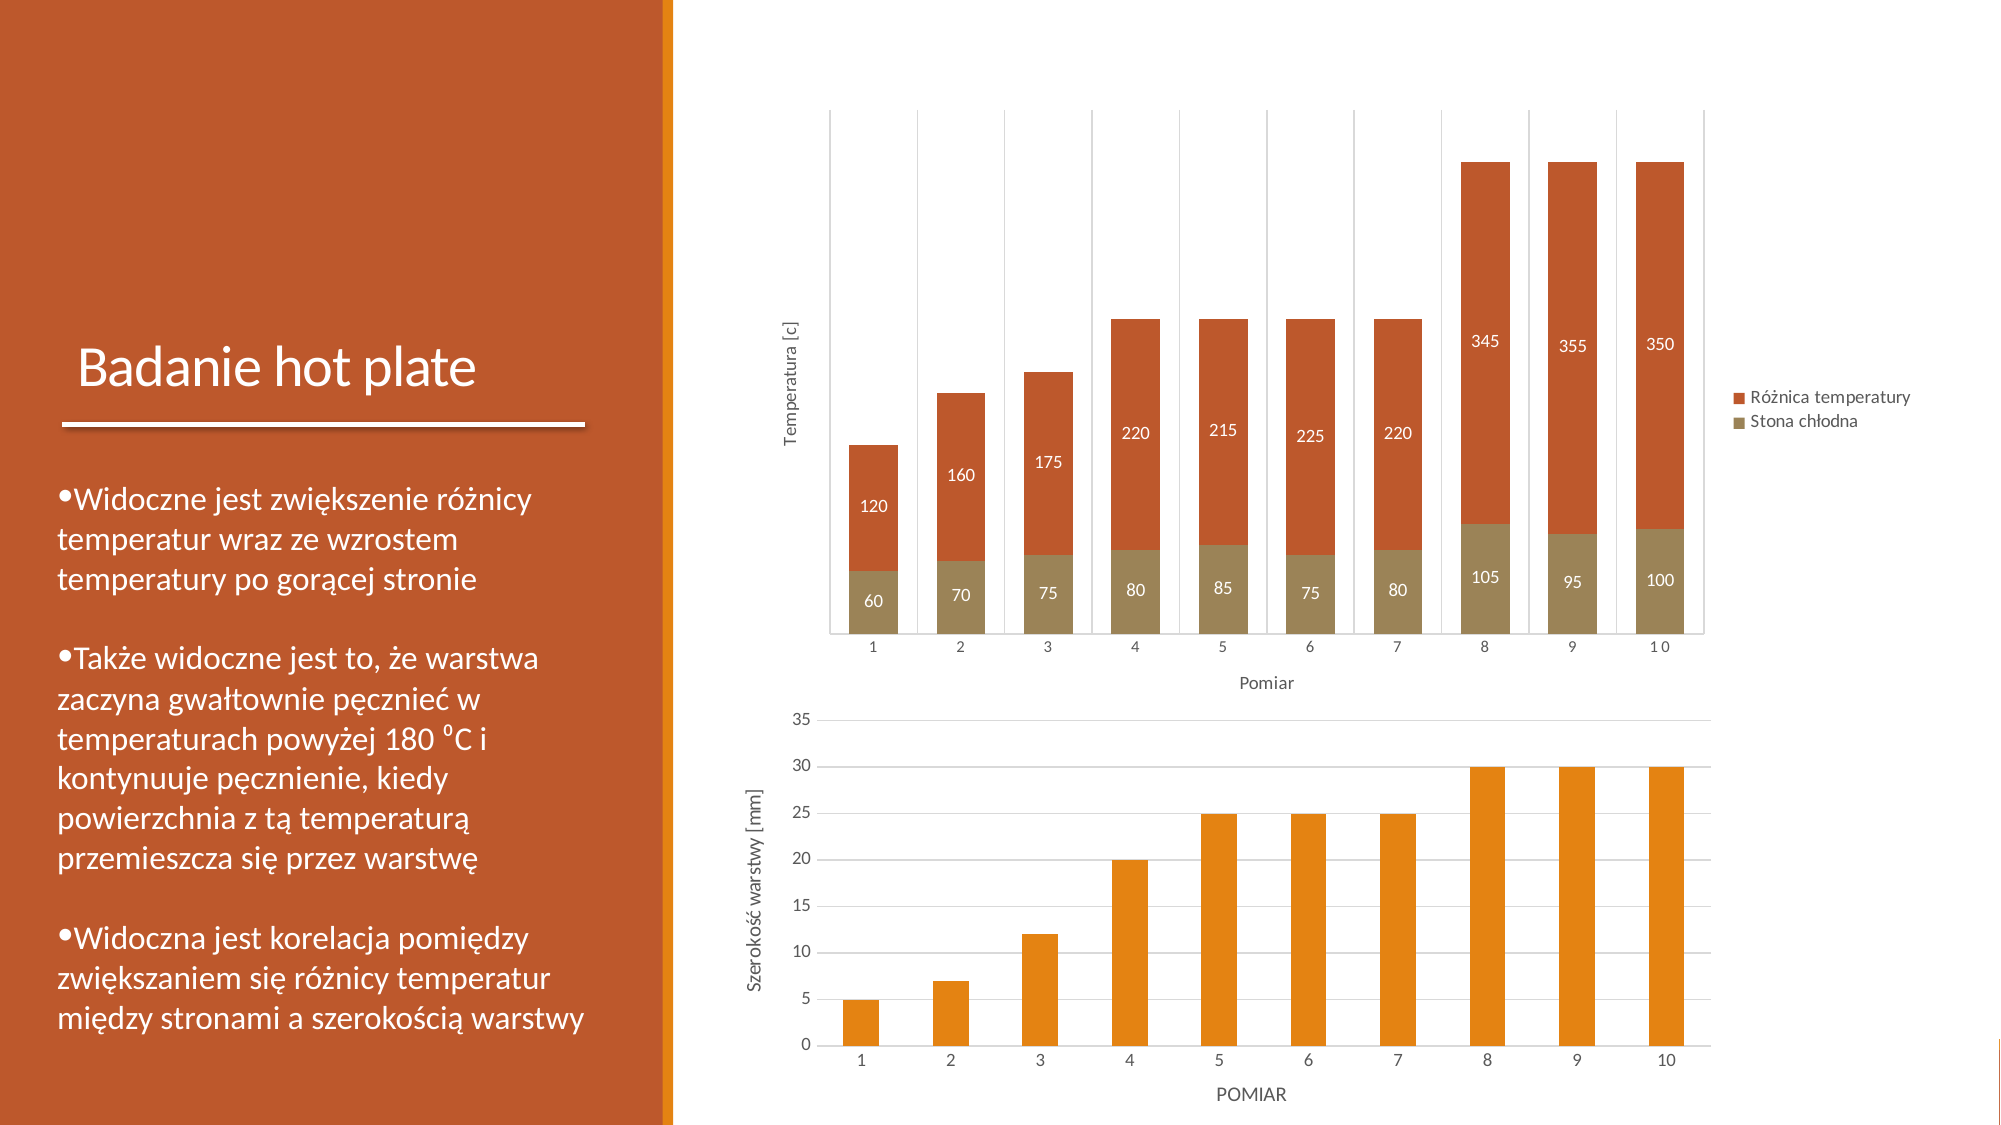

# Badanie hot plate

### Chart

| Category |  |  |
|---|---|---|
Widoczne jest zwiększenie różnicy temperatur wraz ze wzrostem temperatury po gorącej stronie

Także widoczne jest to, że warstwa zaczyna gwałtownie pęcznieć w temperaturach powyżej 180 ⁰C i kontynuuje pęcznienie, kiedy powierzchnia z tą temperaturą przemieszcza się przez warstwę

Widoczna jest korelacja pomiędzy zwiększaniem się różnicy temperatur między stronami a szerokością warstwy

### Chart

| Category |  |
|---|---|